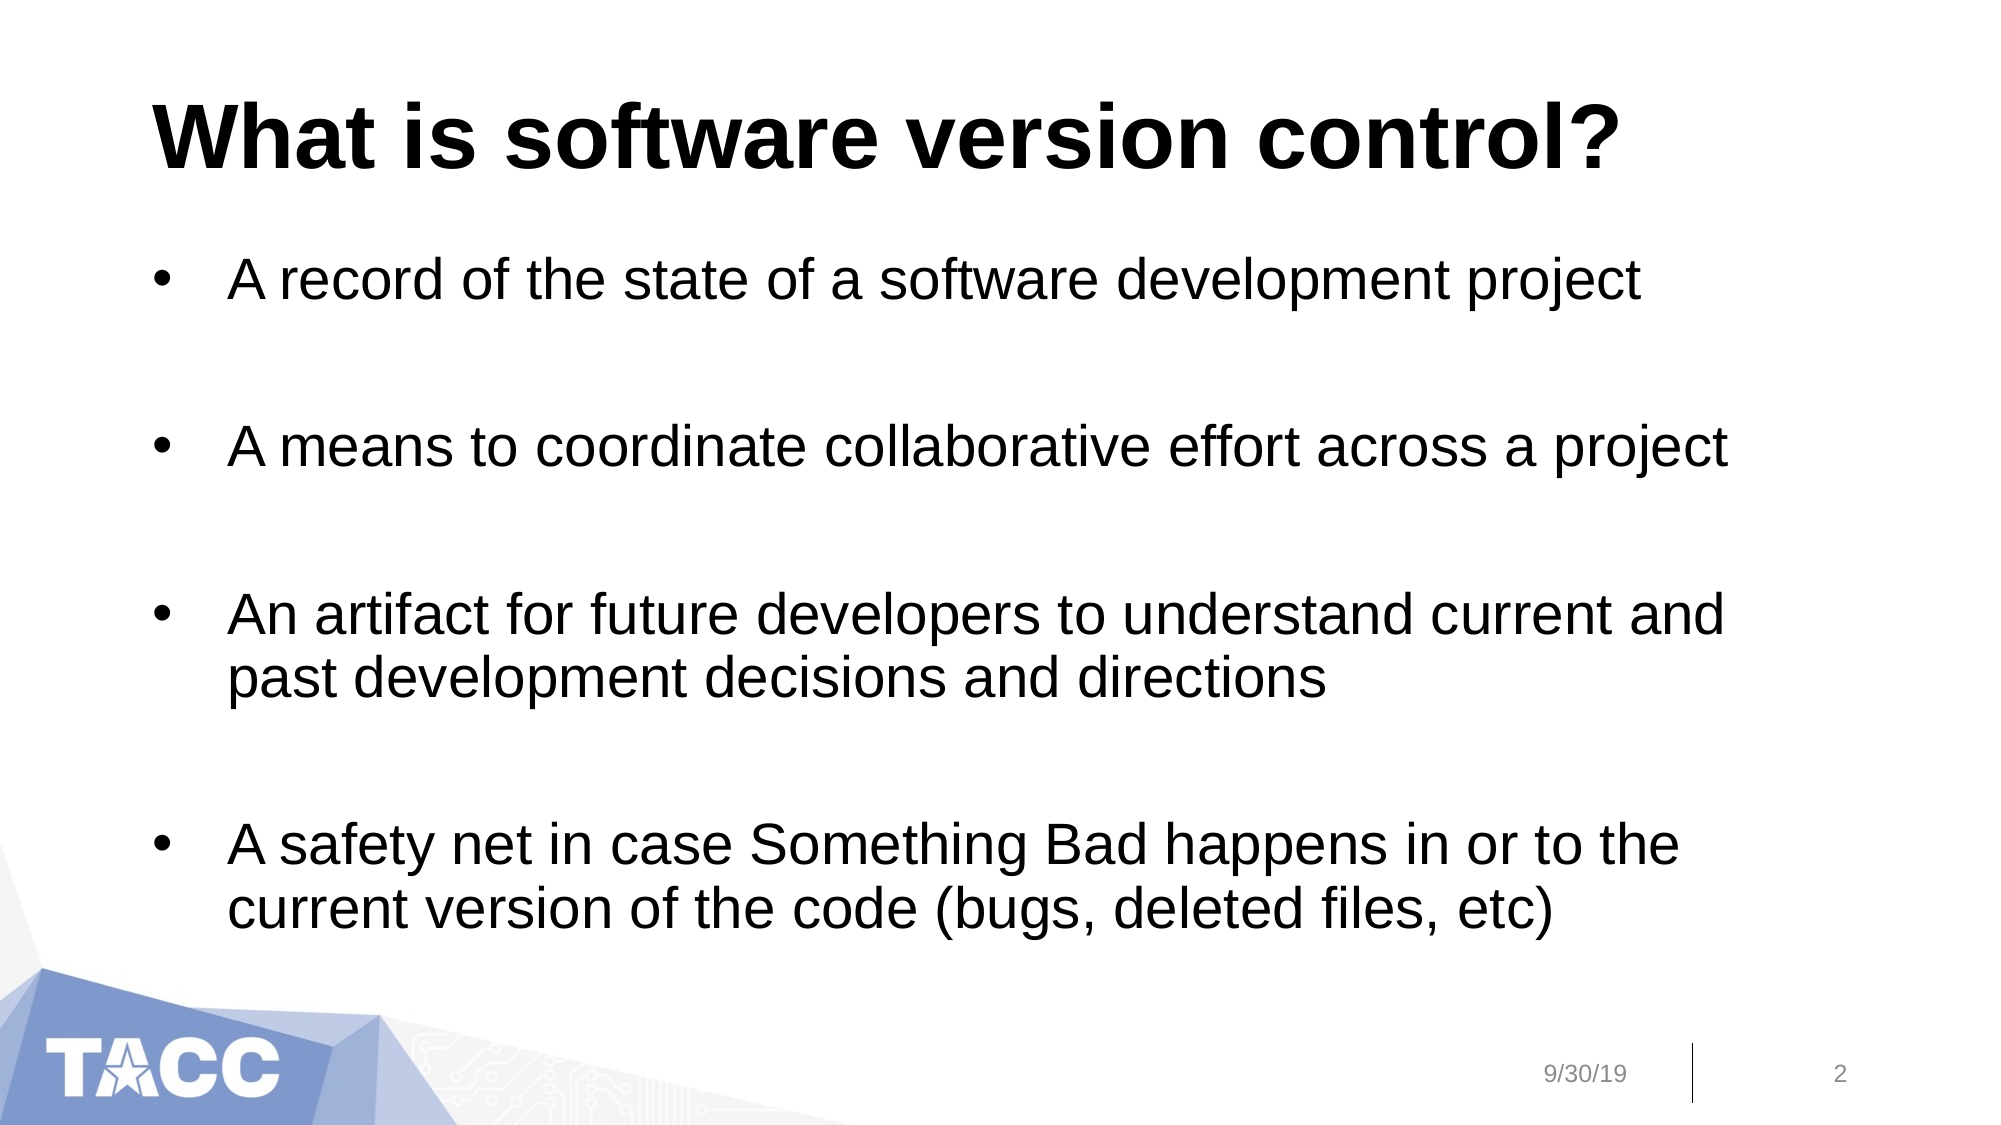

# What is software version control?
A record of the state of a software development project

A means to coordinate collaborative effort across a project

An artifact for future developers to understand current and past development decisions and directions

A safety net in case Something Bad happens in or to the current version of the code (bugs, deleted files, etc)
9/30/19
2